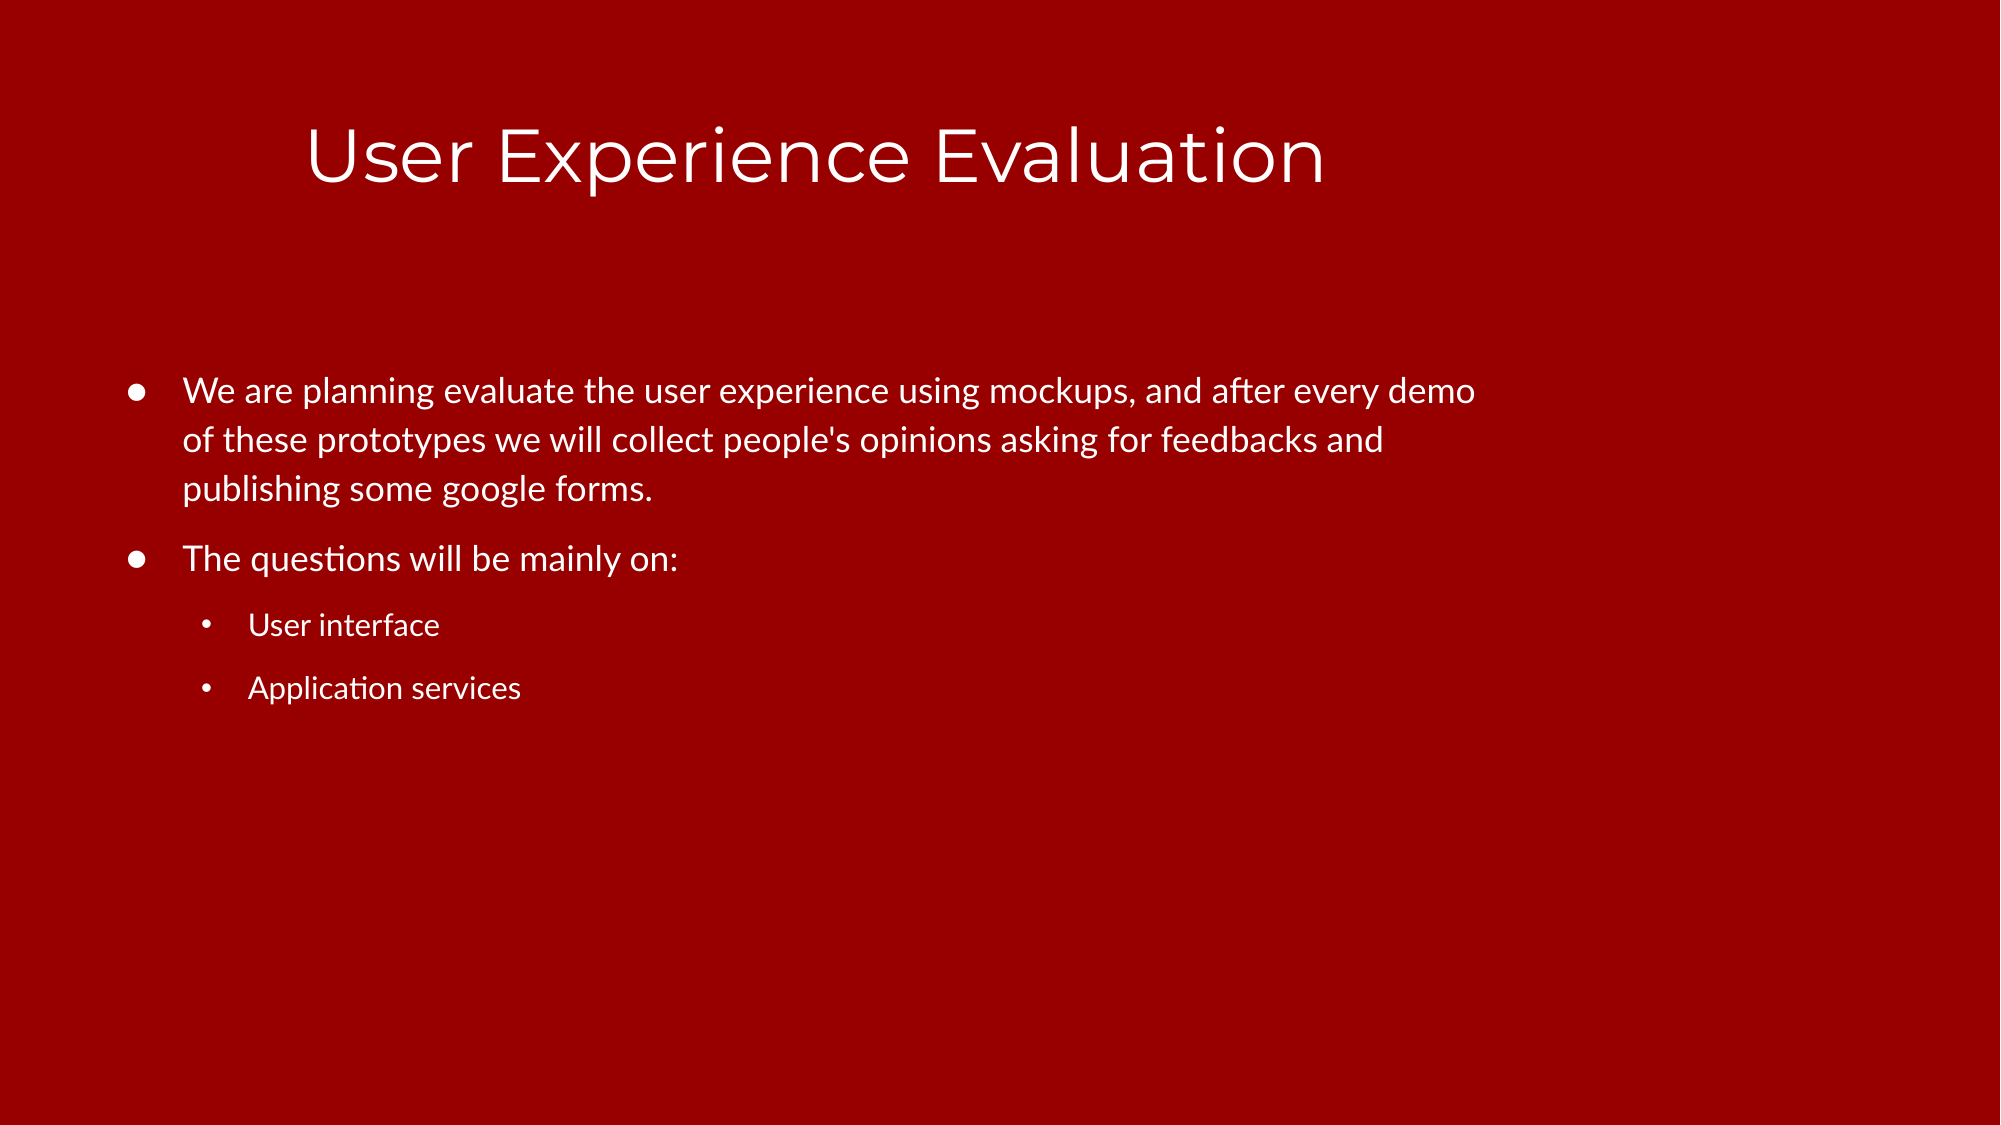

# User Experience Evaluation
We are planning evaluate the user experience using mockups, and after every demo of these prototypes we will collect people's opinions asking for feedbacks and publishing some google forms.
The questions will be mainly on:
User interface
Application services